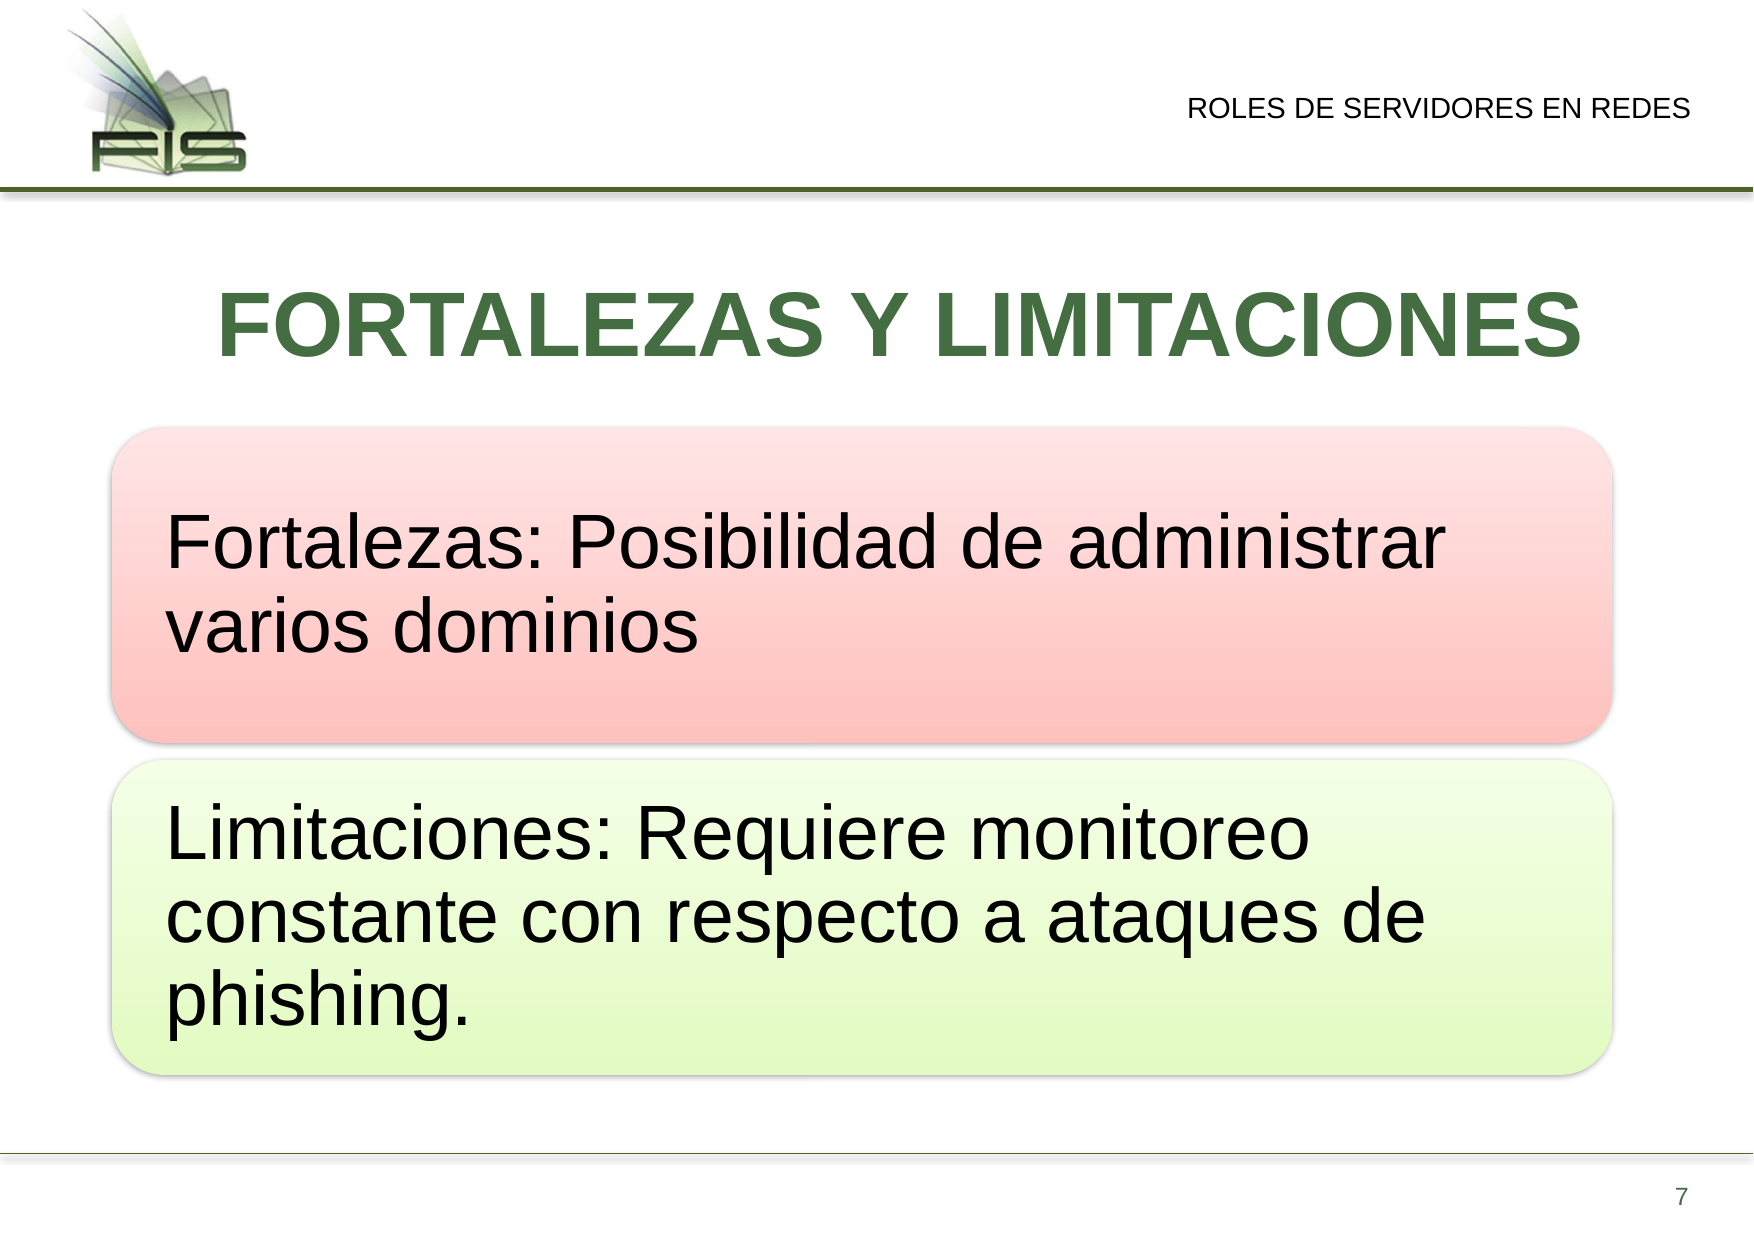

ROLES DE SERVIDORES EN REDES

# FORTALEZAS Y LIMITACIONES
Fortalezas: Posibilidad de administrar varios dominios
Limitaciones: Requiere monitoreo constante con respecto a ataques de phishing.
7